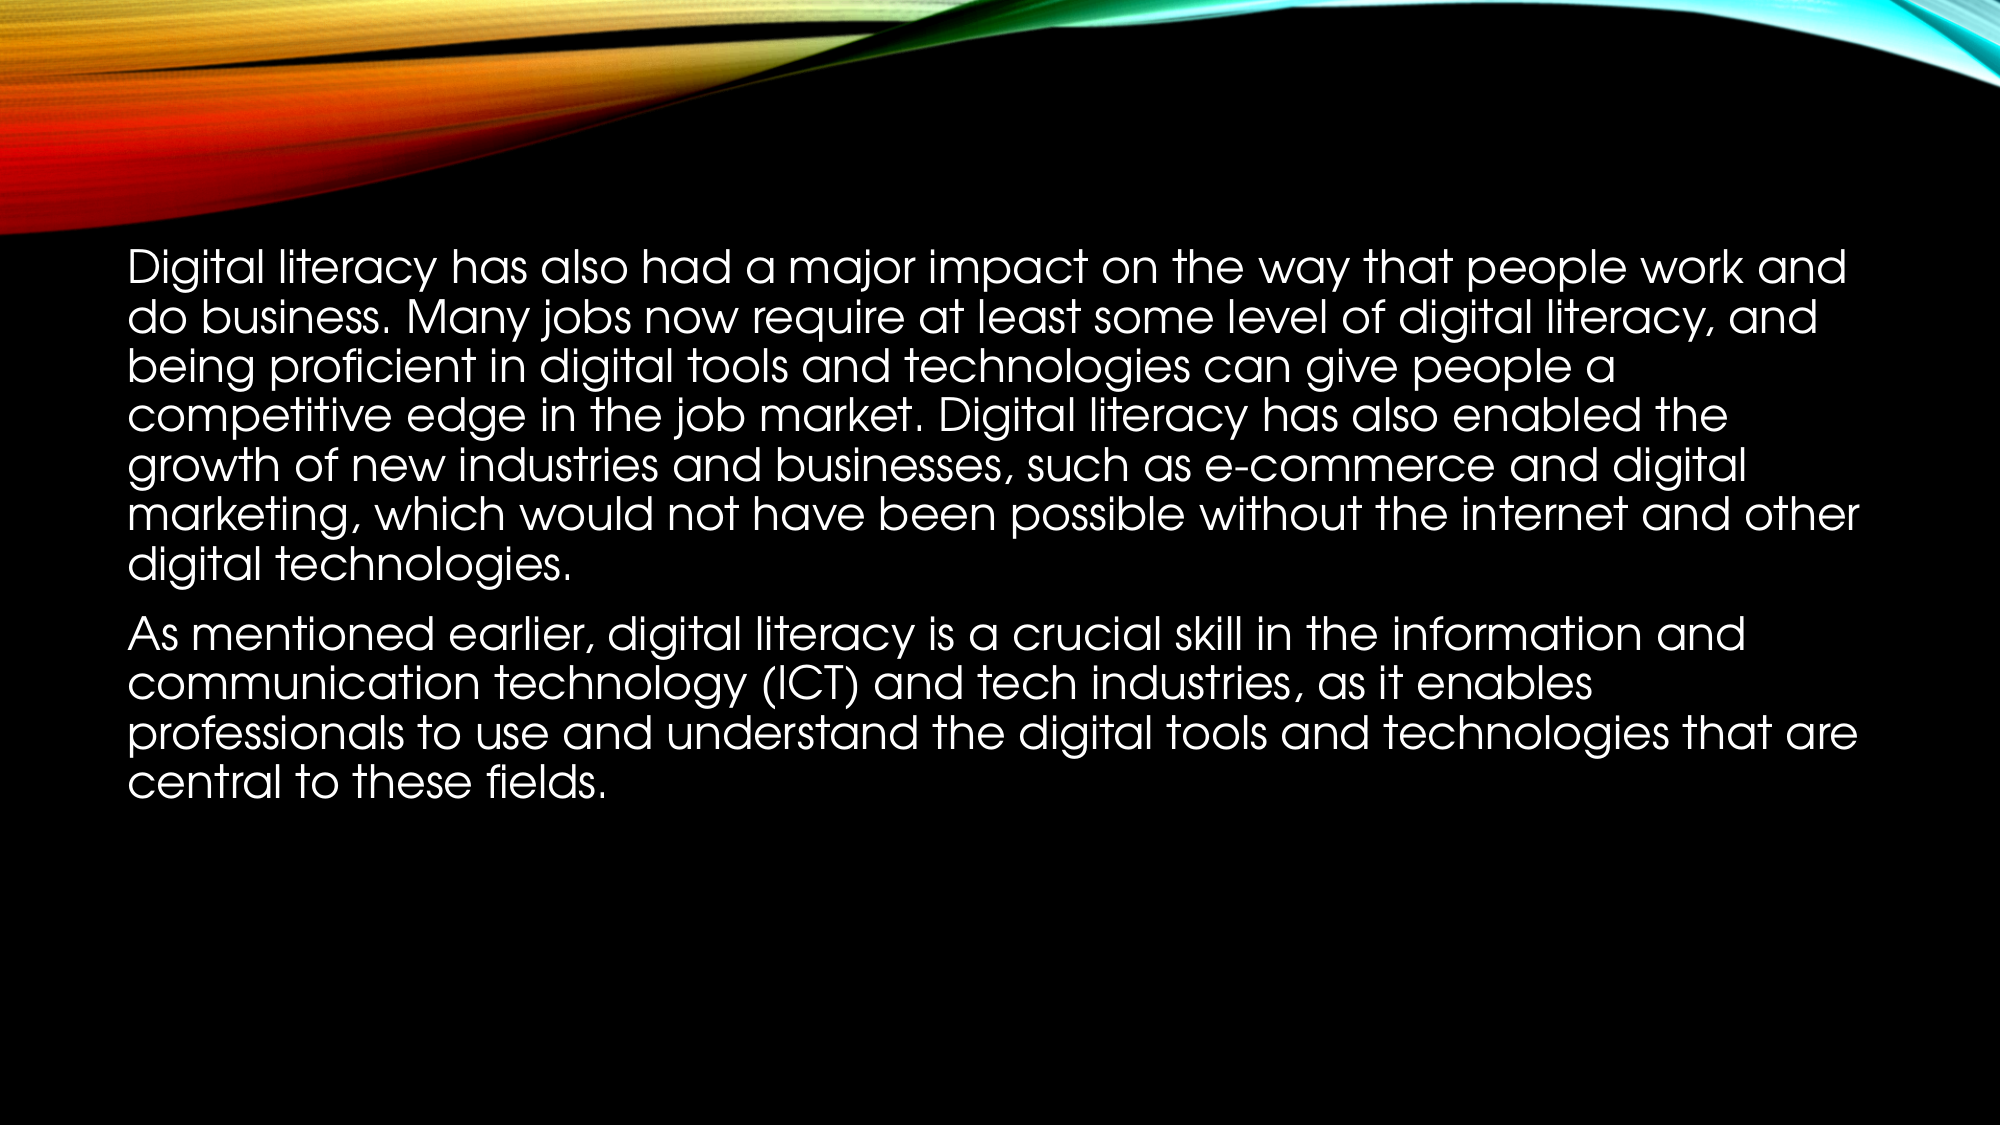

Digital literacy has also had a major impact on the way that people work and do business. Many jobs now require at least some level of digital literacy, and being proficient in digital tools and technologies can give people a competitive edge in the job market. Digital literacy has also enabled the growth of new industries and businesses, such as e-commerce and digital marketing, which would not have been possible without the internet and other digital technologies.
As mentioned earlier, digital literacy is a crucial skill in the information and communication technology (ICT) and tech industries, as it enables professionals to use and understand the digital tools and technologies that are central to these fields.